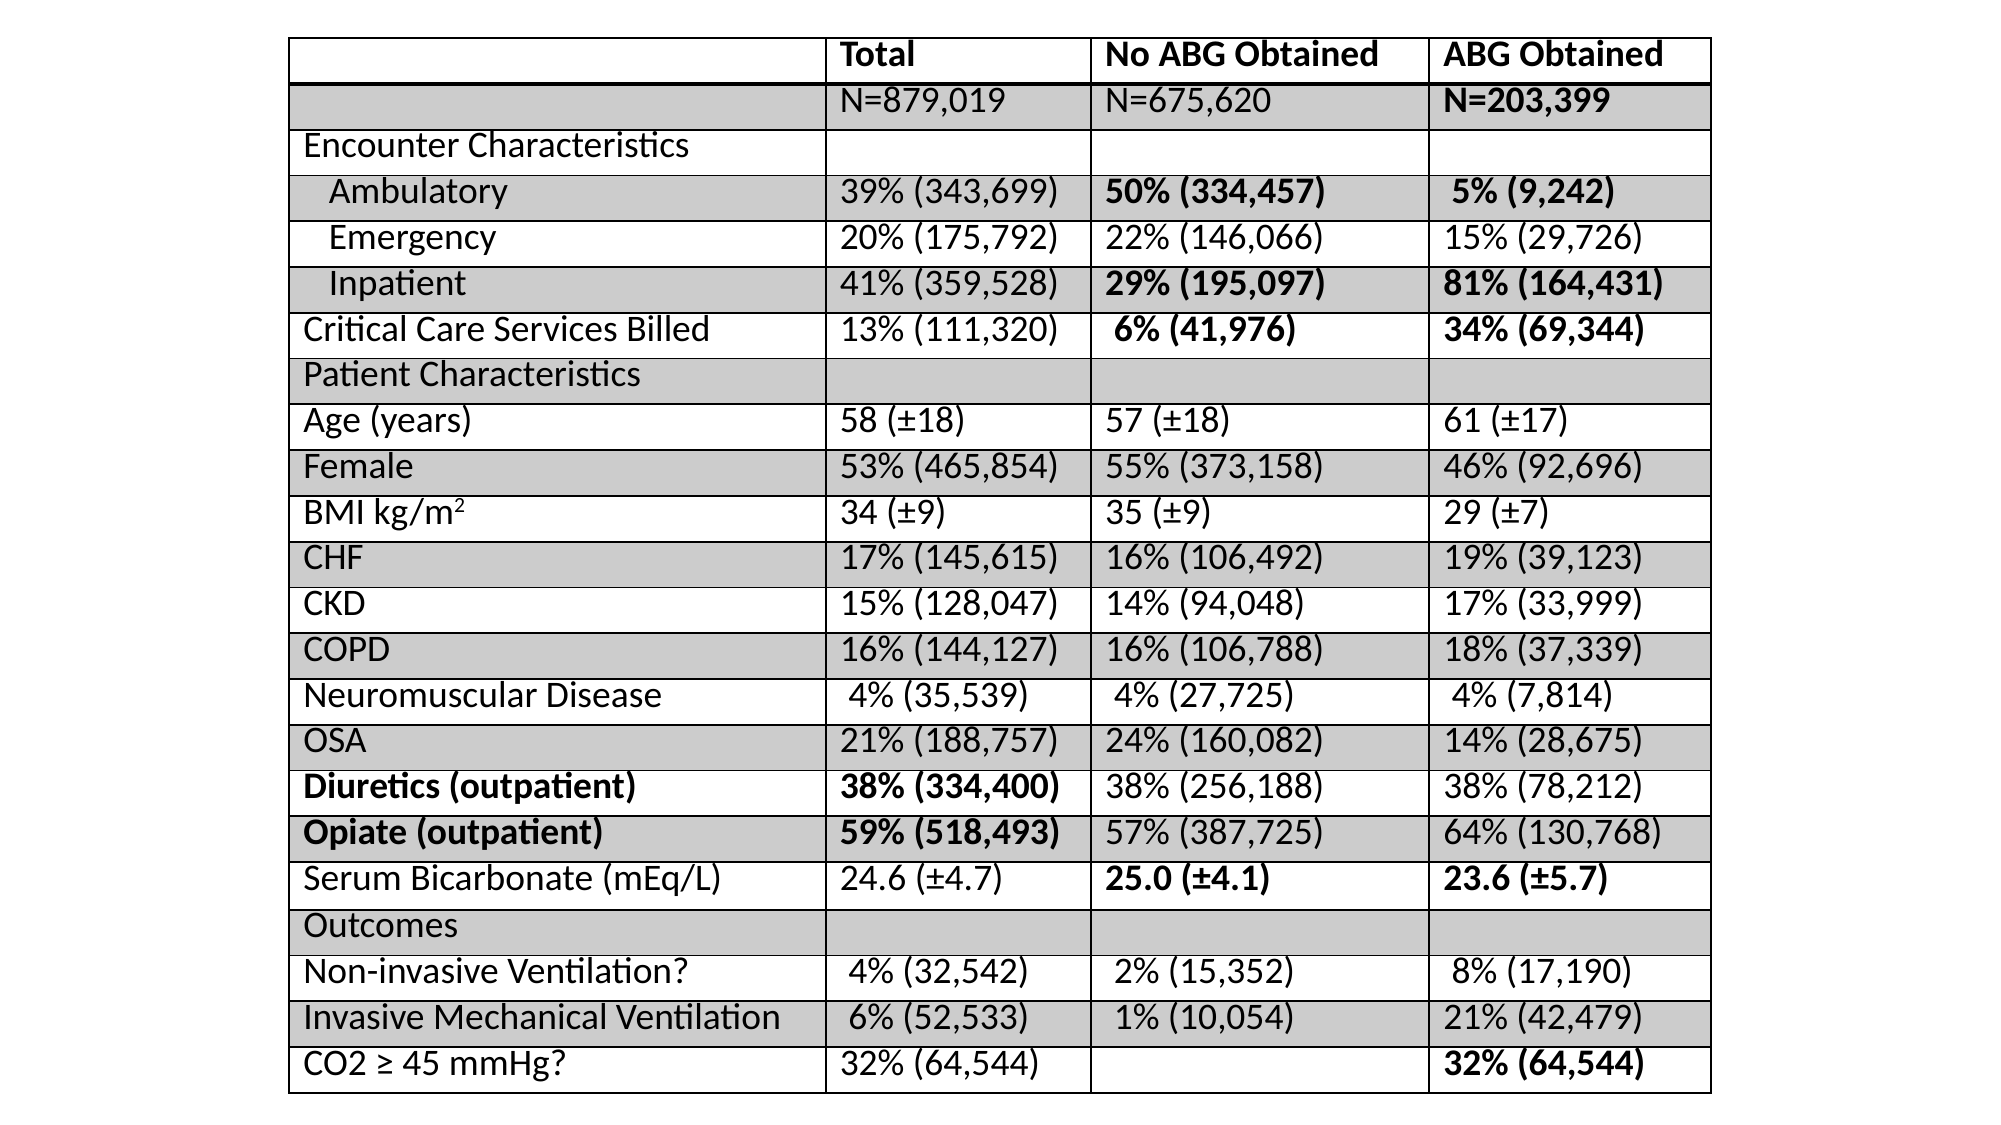

|  | Total | No ABG Obtained | ABG Obtained |
| --- | --- | --- | --- |
|  | N=879,019 | N=675,620 | N=203,399 |
| Encounter Characteristics |  |  |  |
| Ambulatory | 39% (343,699) | 50% (334,457) | 5% (9,242) |
| Emergency | 20% (175,792) | 22% (146,066) | 15% (29,726) |
| Inpatient | 41% (359,528) | 29% (195,097) | 81% (164,431) |
| Critical Care Services Billed | 13% (111,320) | 6% (41,976) | 34% (69,344) |
| Patient Characteristics |  |  |  |
| Age (years) | 58 (±18) | 57 (±18) | 61 (±17) |
| Female | 53% (465,854) | 55% (373,158) | 46% (92,696) |
| BMI kg/m2 | 34 (±9) | 35 (±9) | 29 (±7) |
| CHF | 17% (145,615) | 16% (106,492) | 19% (39,123) |
| CKD | 15% (128,047) | 14% (94,048) | 17% (33,999) |
| COPD | 16% (144,127) | 16% (106,788) | 18% (37,339) |
| Neuromuscular Disease | 4% (35,539) | 4% (27,725) | 4% (7,814) |
| OSA | 21% (188,757) | 24% (160,082) | 14% (28,675) |
| Diuretics (outpatient) | 38% (334,400) | 38% (256,188) | 38% (78,212) |
| Opiate (outpatient) | 59% (518,493) | 57% (387,725) | 64% (130,768) |
| Serum Bicarbonate (mEq/L) | 24.6 (±4.7) | 25.0 (±4.1) | 23.6 (±5.7) |
| Outcomes |  |  |  |
| Non-invasive Ventilation? | 4% (32,542) | 2% (15,352) | 8% (17,190) |
| Invasive Mechanical Ventilation | 6% (52,533) | 1% (10,054) | 21% (42,479) |
| CO2 ≥ 45 mmHg? | 32% (64,544) |  | 32% (64,544) |